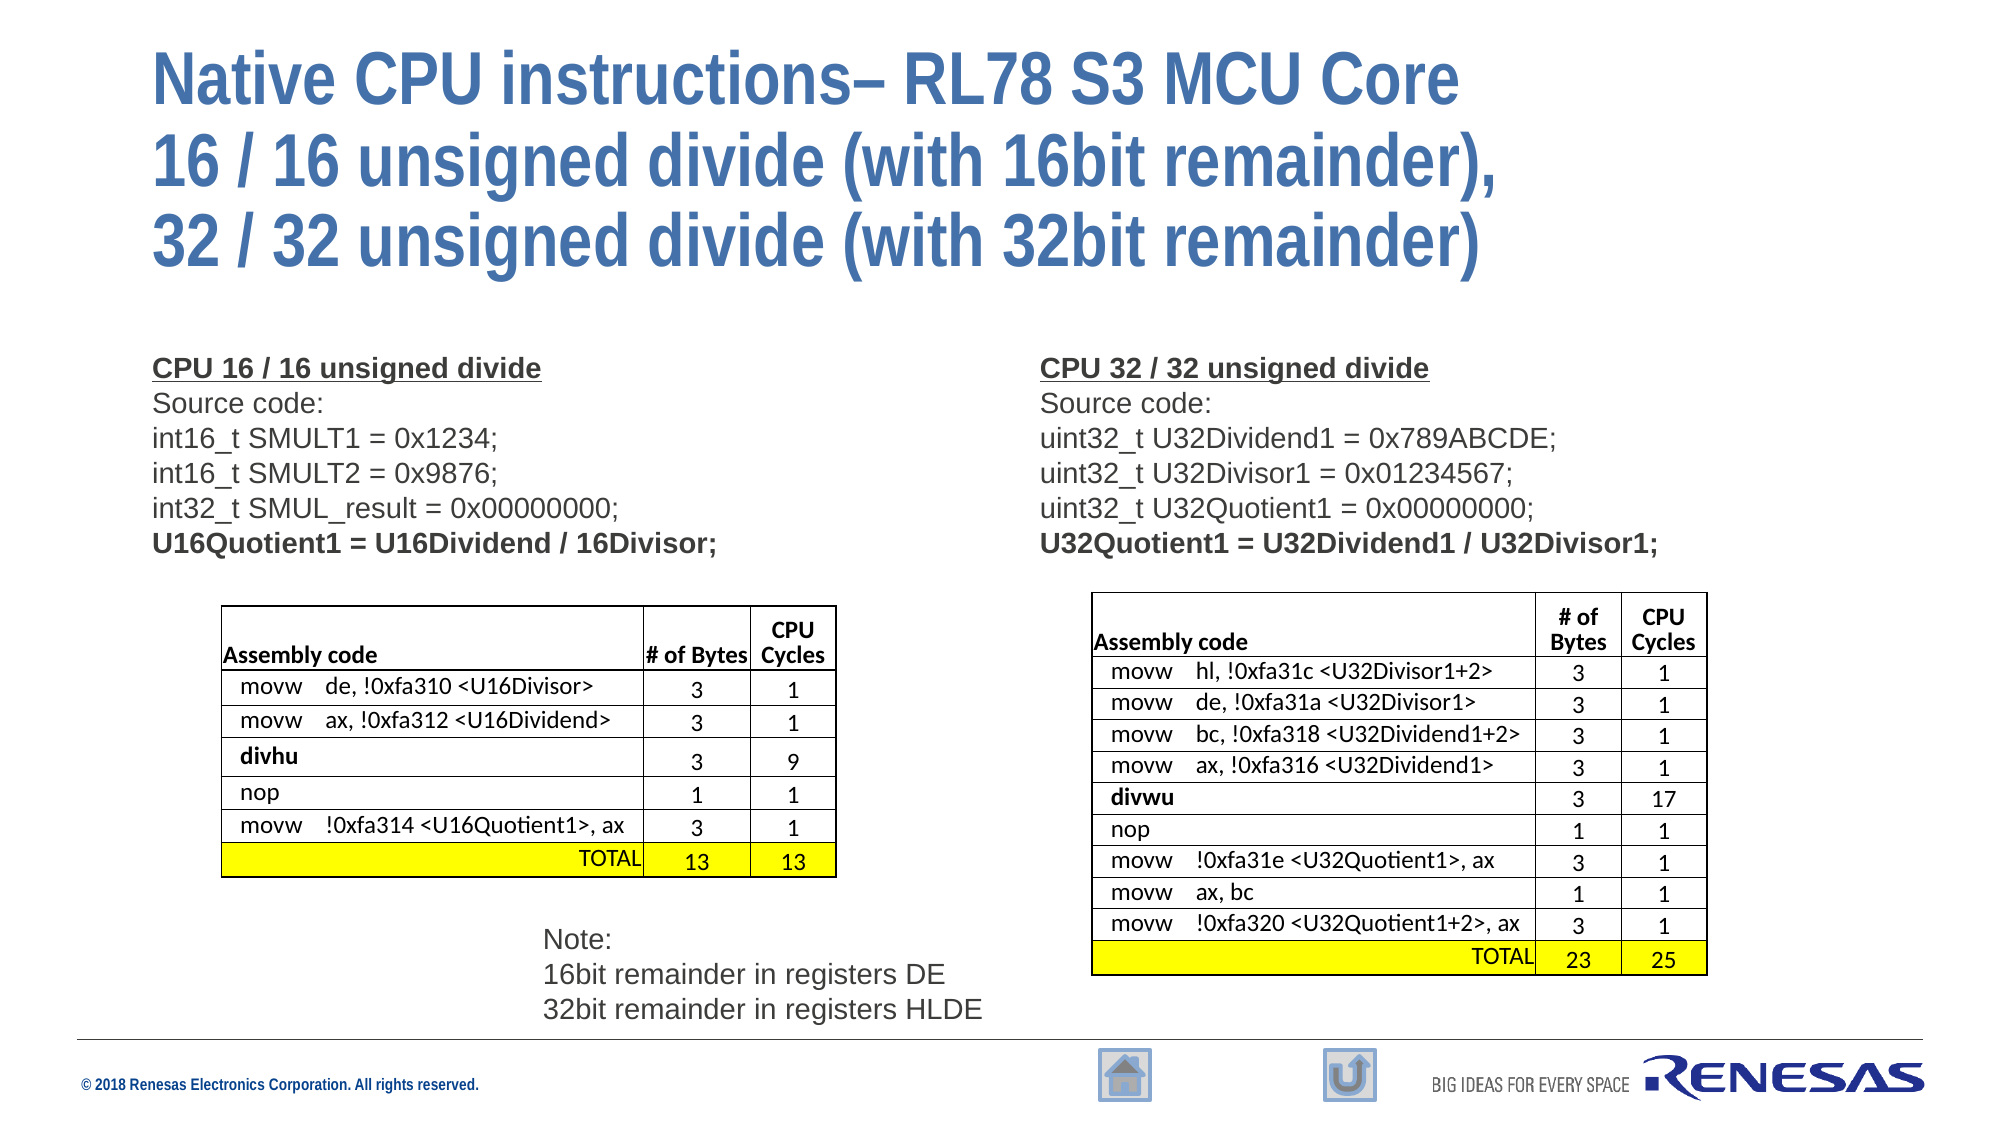

Native CPU instructions– RL78 S3 MCU Core
16 / 16 unsigned divide (with 16bit remainder),
32 / 32 unsigned divide (with 32bit remainder)
#
CPU 16 / 16 unsigned divide
Source code:
int16_t SMULT1 = 0x1234;
int16_t SMULT2 = 0x9876;
int32_t SMUL_result = 0x00000000;
U16Quotient1 = U16Dividend / 16Divisor;
CPU 32 / 32 unsigned divide
Source code:
uint32_t U32Dividend1 = 0x789ABCDE;
uint32_t U32Divisor1 = 0x01234567;
uint32_t U32Quotient1 = 0x00000000;
U32Quotient1 = U32Dividend1 / U32Divisor1;
| Assembly code | # of Bytes | CPU Cycles |
| --- | --- | --- |
| movw hl, !0xfa31c <U32Divisor1+2> | 3 | 1 |
| movw de, !0xfa31a <U32Divisor1> | 3 | 1 |
| movw bc, !0xfa318 <U32Dividend1+2> | 3 | 1 |
| movw ax, !0xfa316 <U32Dividend1> | 3 | 1 |
| divwu | 3 | 17 |
| nop | 1 | 1 |
| movw !0xfa31e <U32Quotient1>, ax | 3 | 1 |
| movw ax, bc | 1 | 1 |
| movw !0xfa320 <U32Quotient1+2>, ax | 3 | 1 |
| TOTAL | 23 | 25 |
| Assembly code | # of Bytes | CPU Cycles |
| --- | --- | --- |
| movw de, !0xfa310 <U16Divisor> | 3 | 1 |
| movw ax, !0xfa312 <U16Dividend> | 3 | 1 |
| divhu | 3 | 9 |
| nop | 1 | 1 |
| movw !0xfa314 <U16Quotient1>, ax | 3 | 1 |
| TOTAL | 13 | 13 |
Note:
16bit remainder in registers DE
32bit remainder in registers HLDE